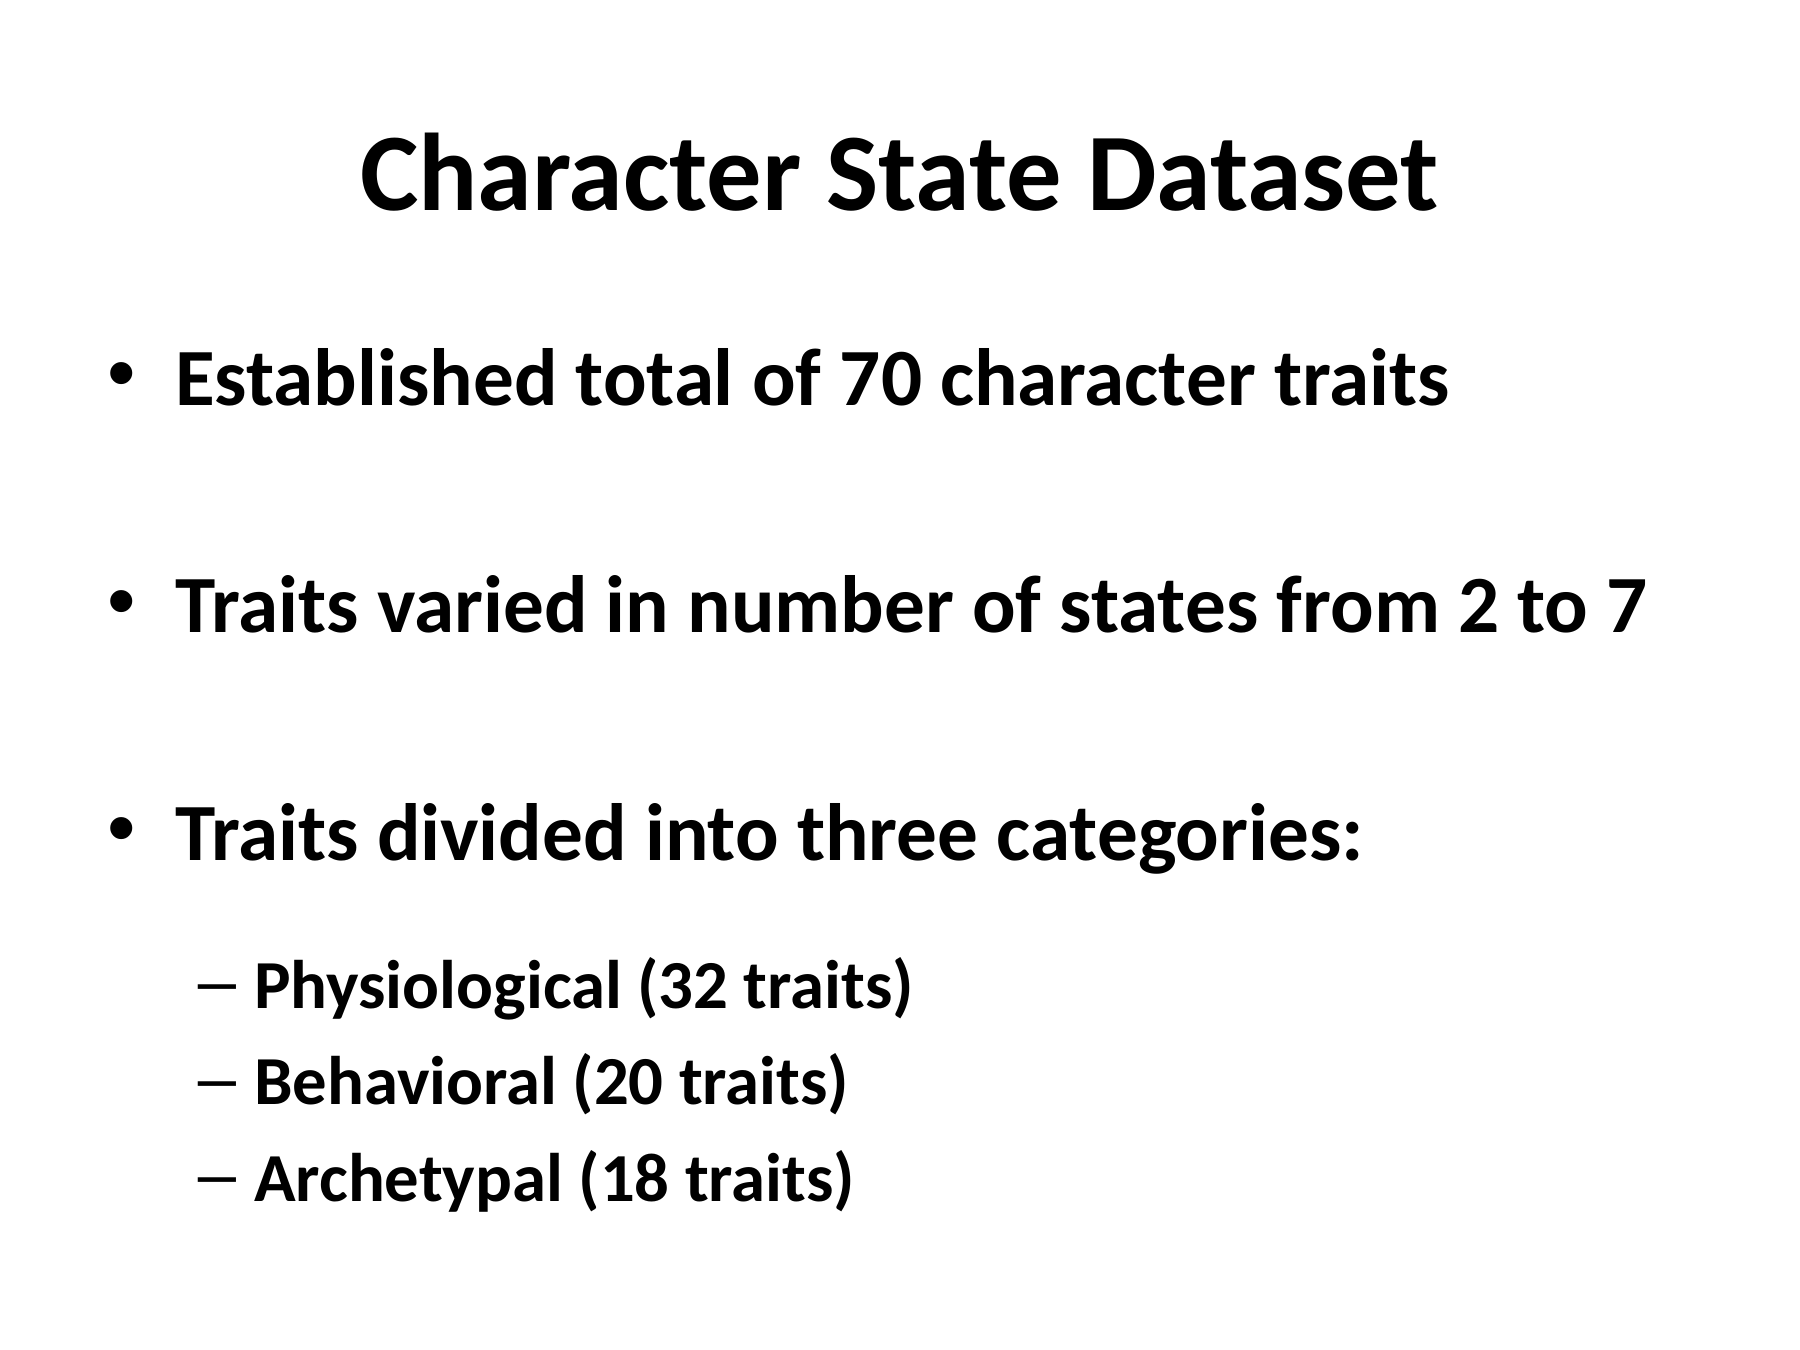

# Character State Dataset
Established total of 70 character traits

Traits varied in number of states from 2 to 7

Traits divided into three categories:

Physiological (32 traits)
Behavioral (20 traits)
Archetypal (18 traits)